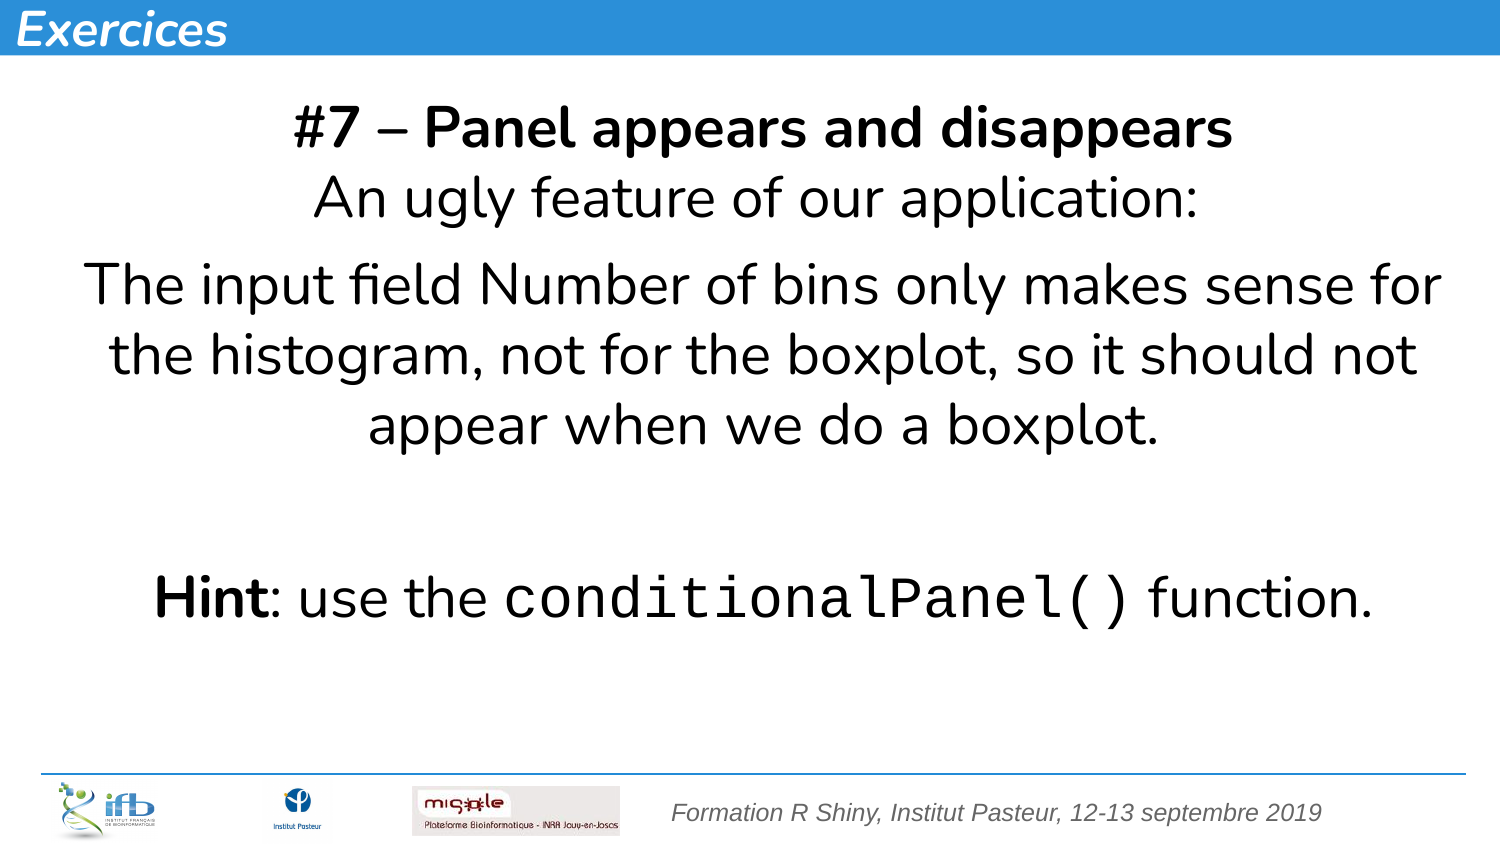

# Exercices
#7 – Panel appears and disappears
An ugly feature of our application:
The input field Number of bins only makes sense for the histogram, not for the boxplot, so it should not appear when we do a boxplot.

Hint: use the conditionalPanel() function.